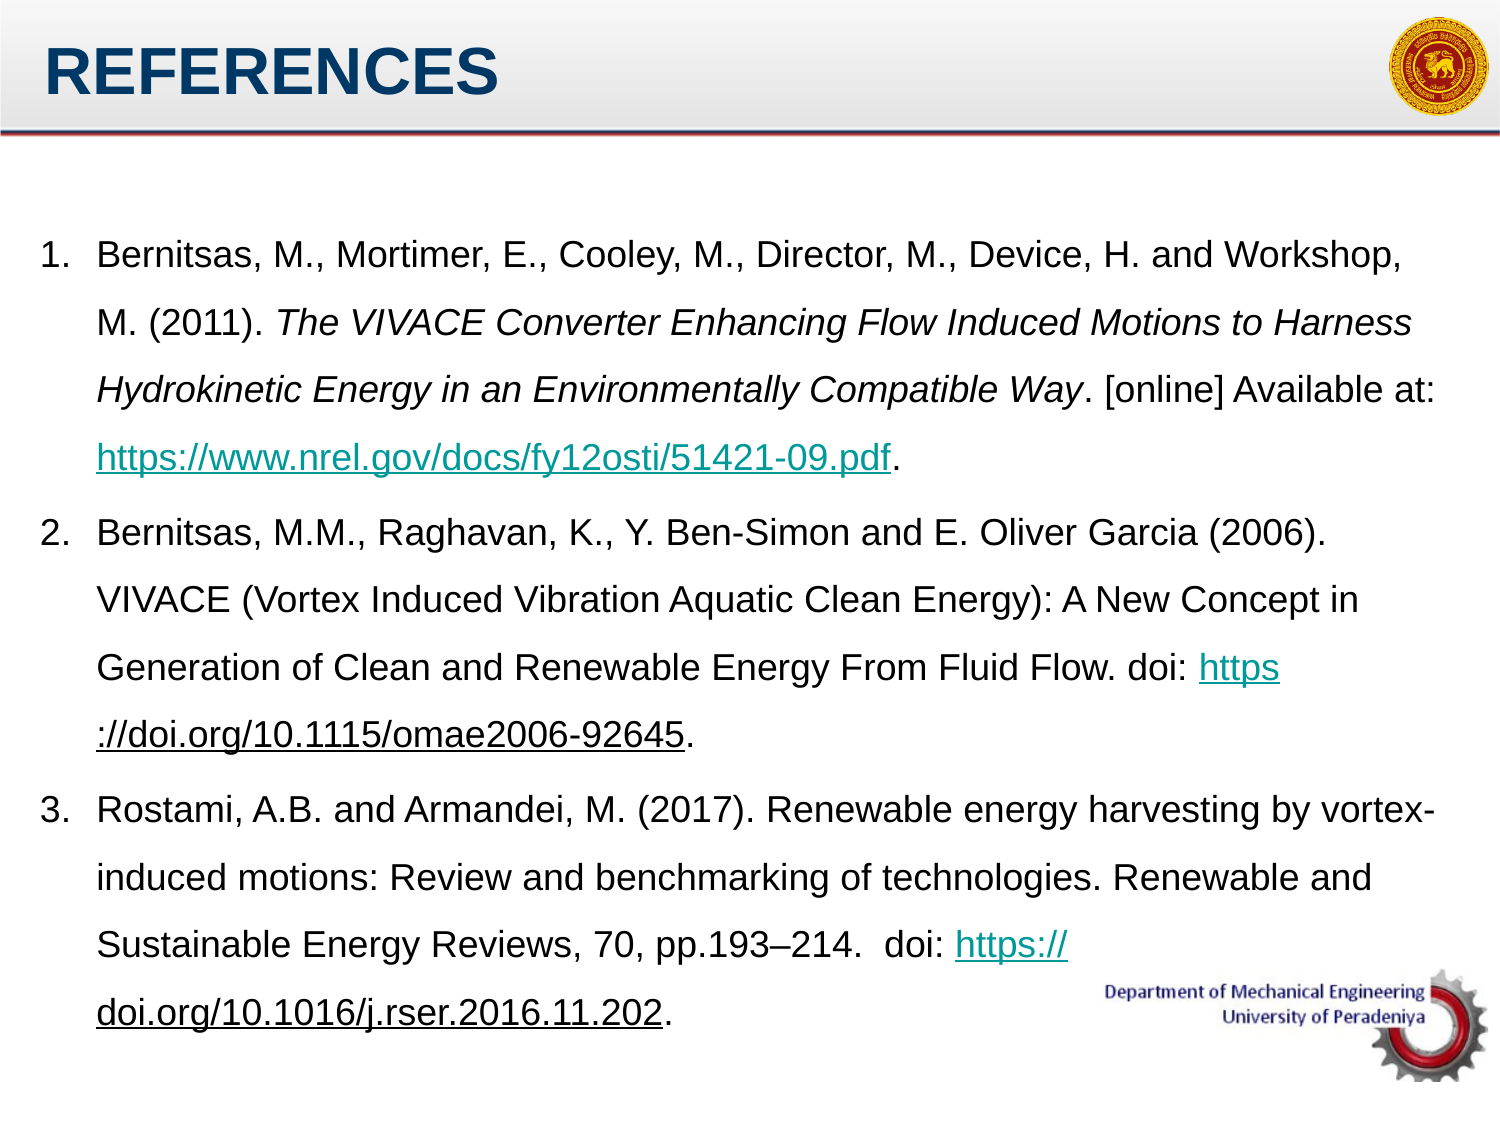

# REFERENCES
Bernitsas, M., Mortimer, E., Cooley, M., Director, M., Device, H. and Workshop, M. (2011). The VIVACE Converter Enhancing Flow Induced Motions to Harness Hydrokinetic Energy in an Environmentally Compatible Way. [online] Available at: https://www.nrel.gov/docs/fy12osti/51421-09.pdf.
Bernitsas, M.M., Raghavan, K., Y. Ben-Simon and E. Oliver Garcia (2006). VIVACE (Vortex Induced Vibration Aquatic Clean Energy): A New Concept in Generation of Clean and Renewable Energy From Fluid Flow. doi: https://doi.org/10.1115/omae2006-92645.
‌‌Rostami, A.B. and Armandei, M. (2017). Renewable energy harvesting by vortex-induced motions: Review and benchmarking of technologies. Renewable and Sustainable Energy Reviews, 70, pp.193–214.  doi: https://doi.org/10.1016/j.rser.2016.11.202.